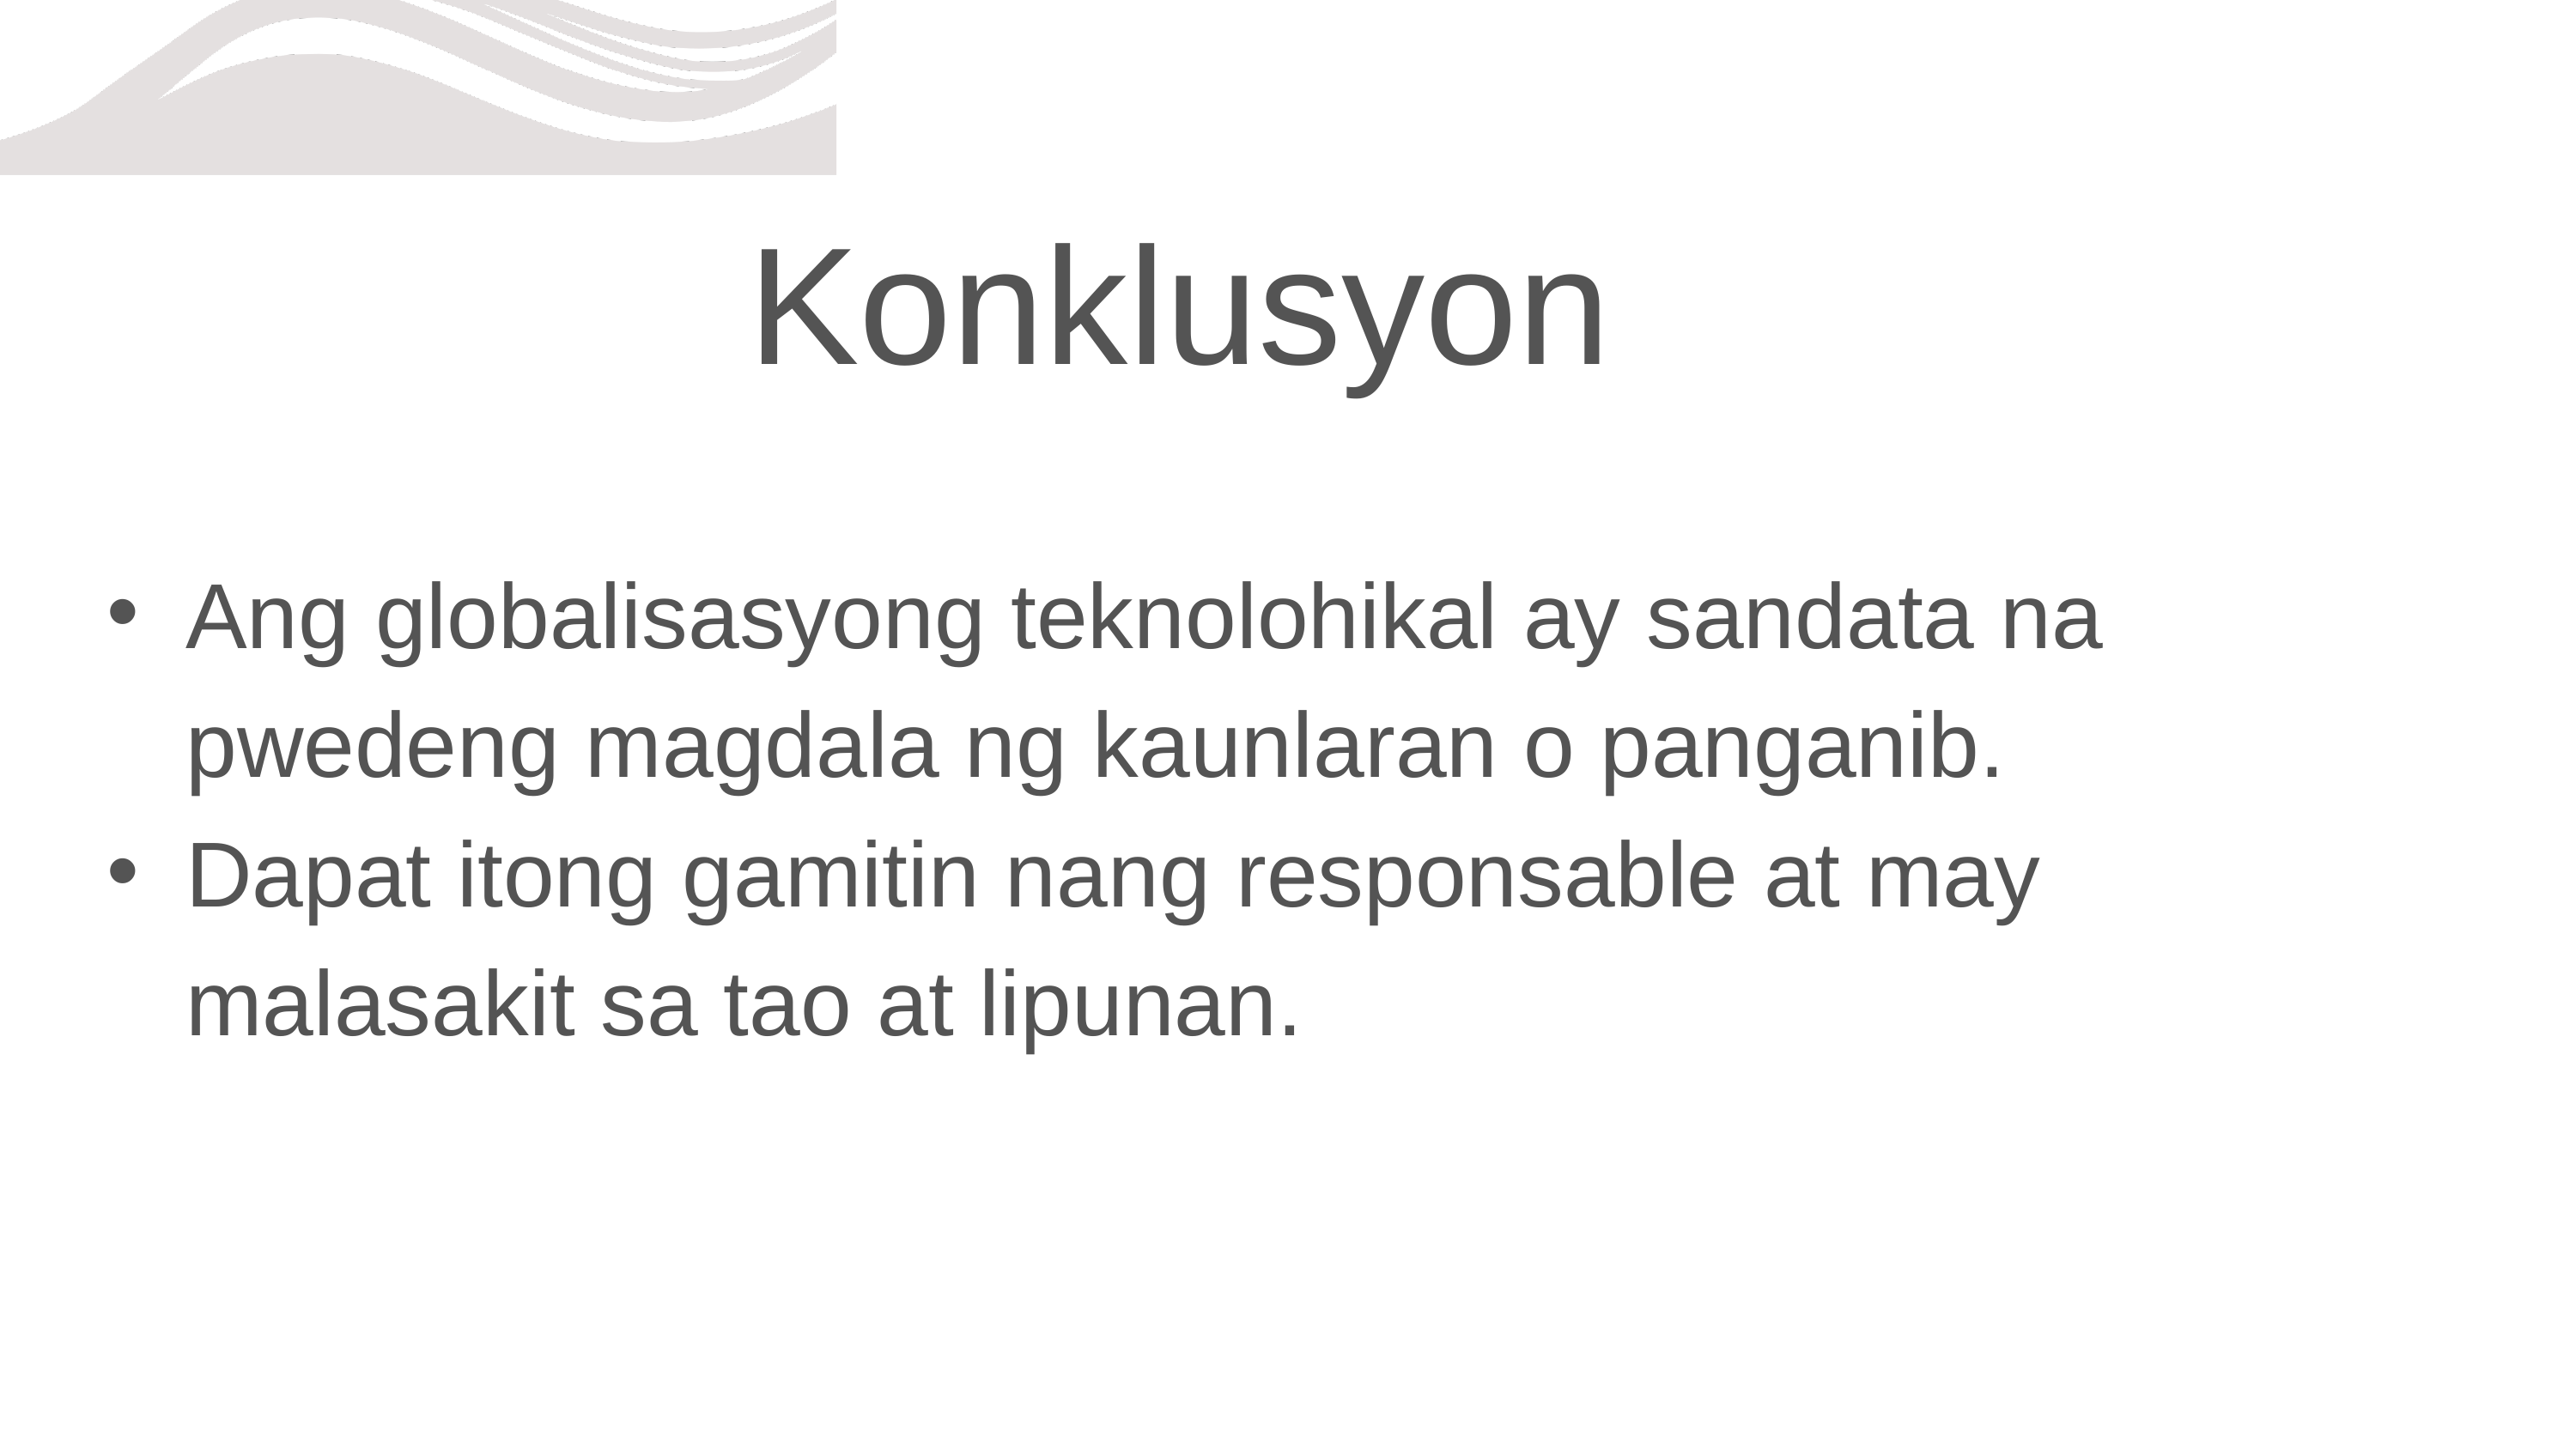

Konklusyon
Ang globalisasyong teknolohikal ay sandata na pwedeng magdala ng kaunlaran o panganib.
Dapat itong gamitin nang responsable at may malasakit sa tao at lipunan.